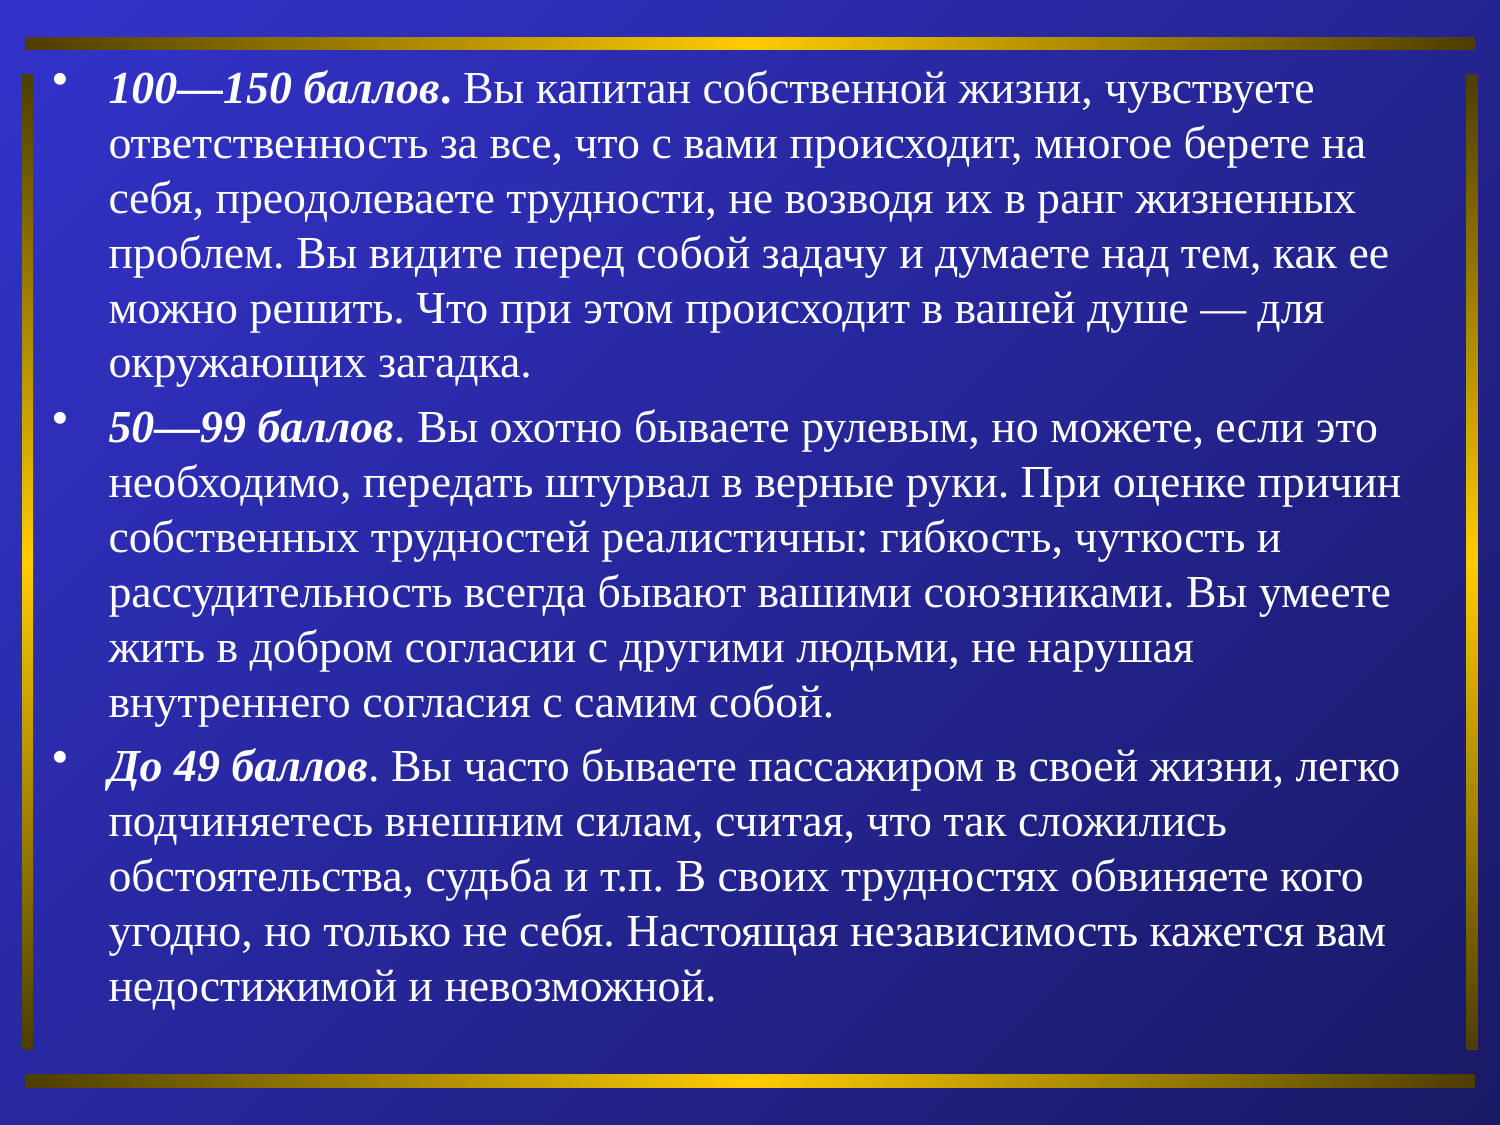

100—150 баллов. Вы капитан собственной жизни, чувствуете ответственность за все, что с вами происходит, многое берете на себя, преодолеваете трудности, не возводя их в ранг жизненных проблем. Вы видите перед собой задачу и думаете над тем, как ее можно решить. Что при этом происходит в вашей душе — для окружающих загадка.
50—99 баллов. Вы охотно бываете рулевым, но можете, если это необходимо, передать штурвал в верные руки. При оценке причин собственных трудностей реалистичны: гибкость, чуткость и рассудительность всегда бывают вашими союзниками. Вы умеете жить в добром согласии с другими людьми, не нарушая внутреннего согласия с самим собой.
До 49 баллов. Вы часто бываете пассажиром в своей жизни, легко подчиняетесь внешним силам, считая, что так сложились обстоятельства, судьба и т.п. В своих трудностях обвиняете кого угодно, но только не себя. Настоящая независимость кажется вам недостижимой и невозможной.